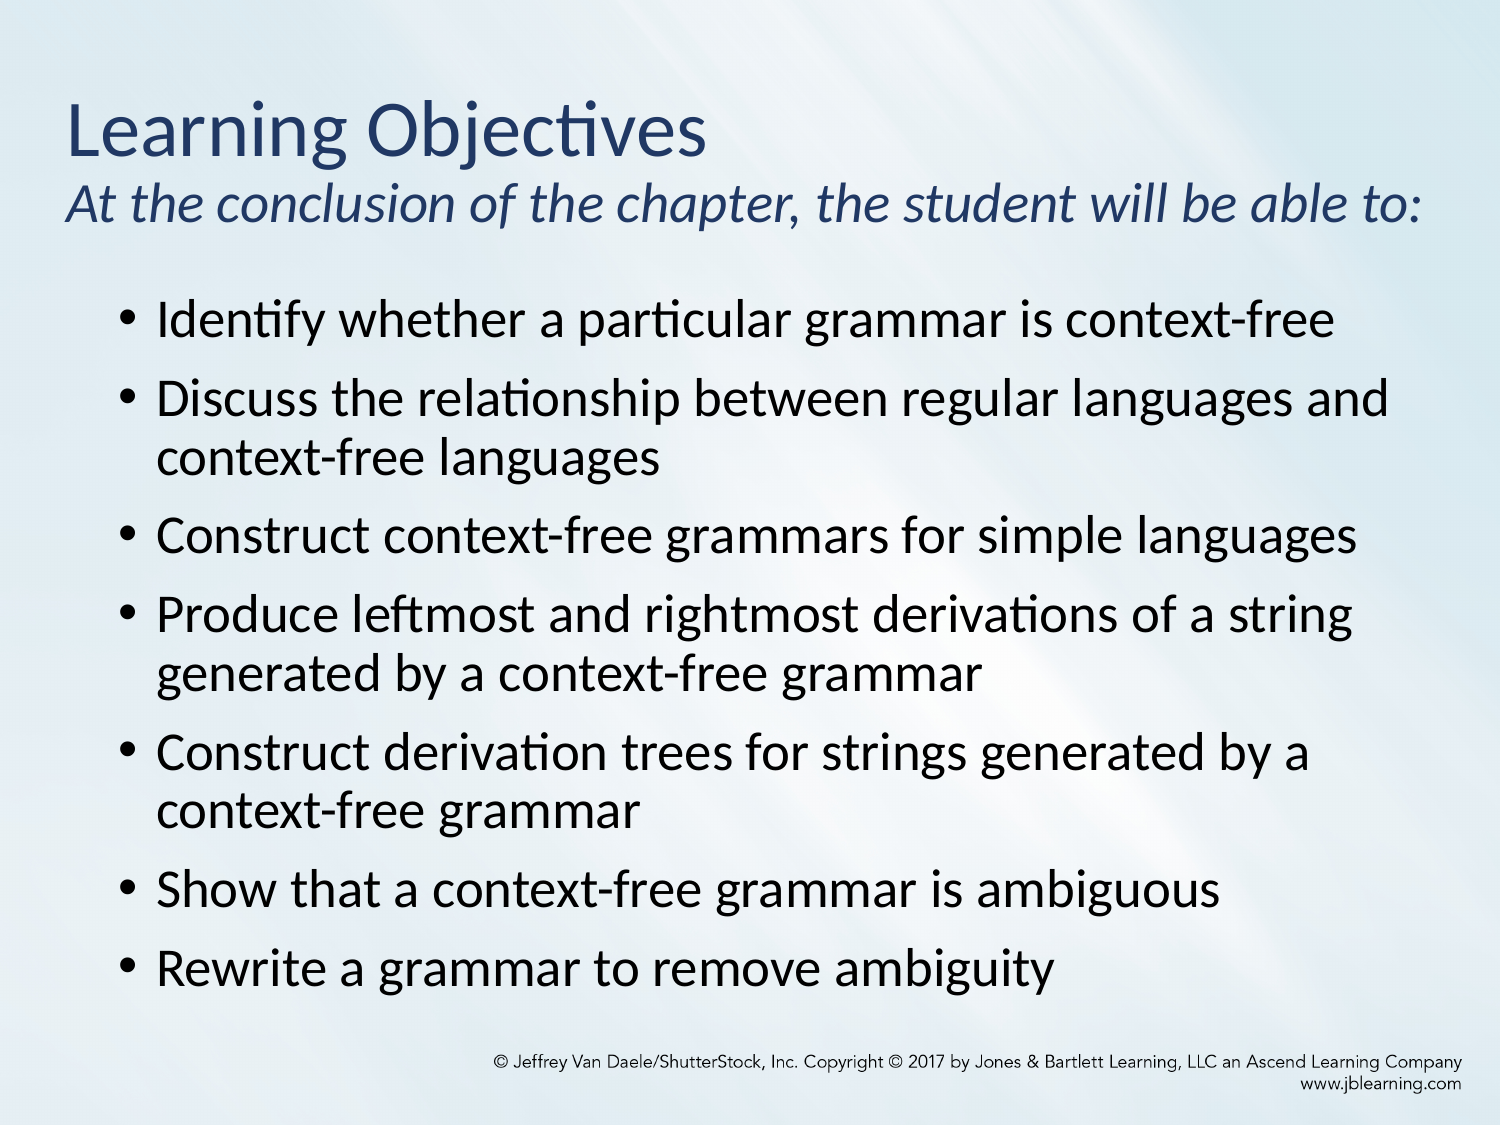

# Learning Objectives At the conclusion of the chapter, the student will be able to:
Identify whether a particular grammar is context-free
Discuss the relationship between regular languages and context-free languages
Construct context-free grammars for simple languages
Produce leftmost and rightmost derivations of a string generated by a context-free grammar
Construct derivation trees for strings generated by a context-free grammar
Show that a context-free grammar is ambiguous
Rewrite a grammar to remove ambiguity